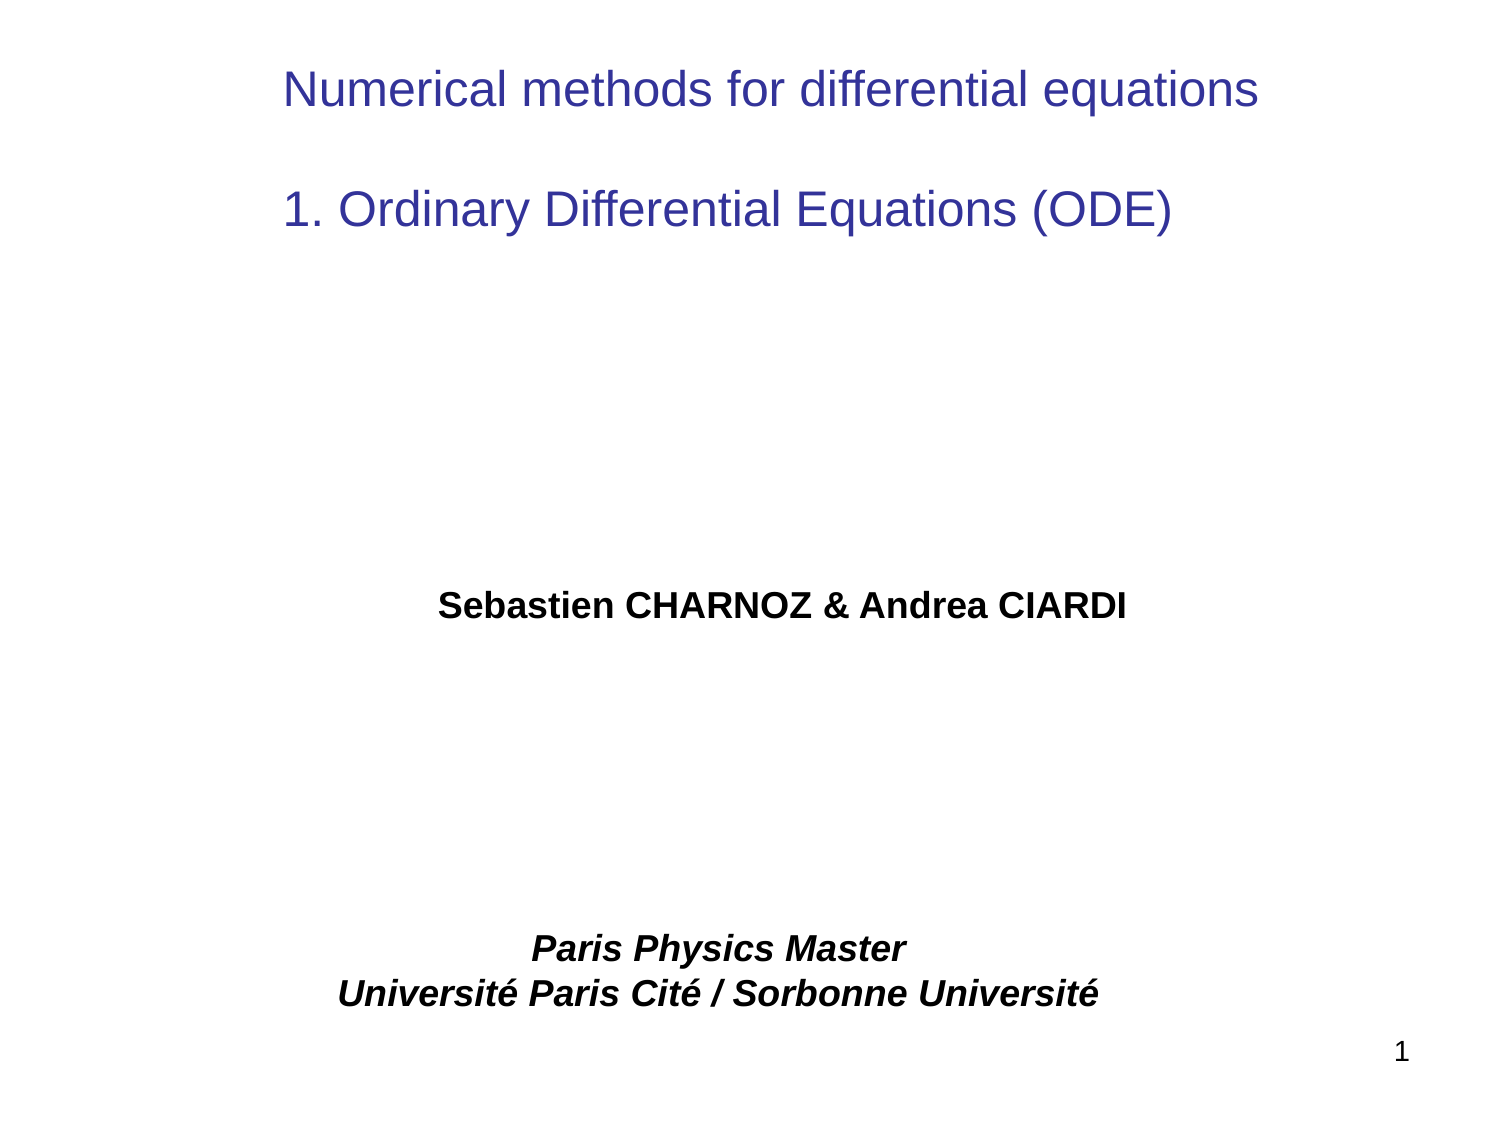

Numerical methods for differential equations

1. Ordinary Differential Equations (ODE)
Sebastien CHARNOZ & Andrea CIARDI
Paris Physics Master
Université Paris Cité / Sorbonne Université
1